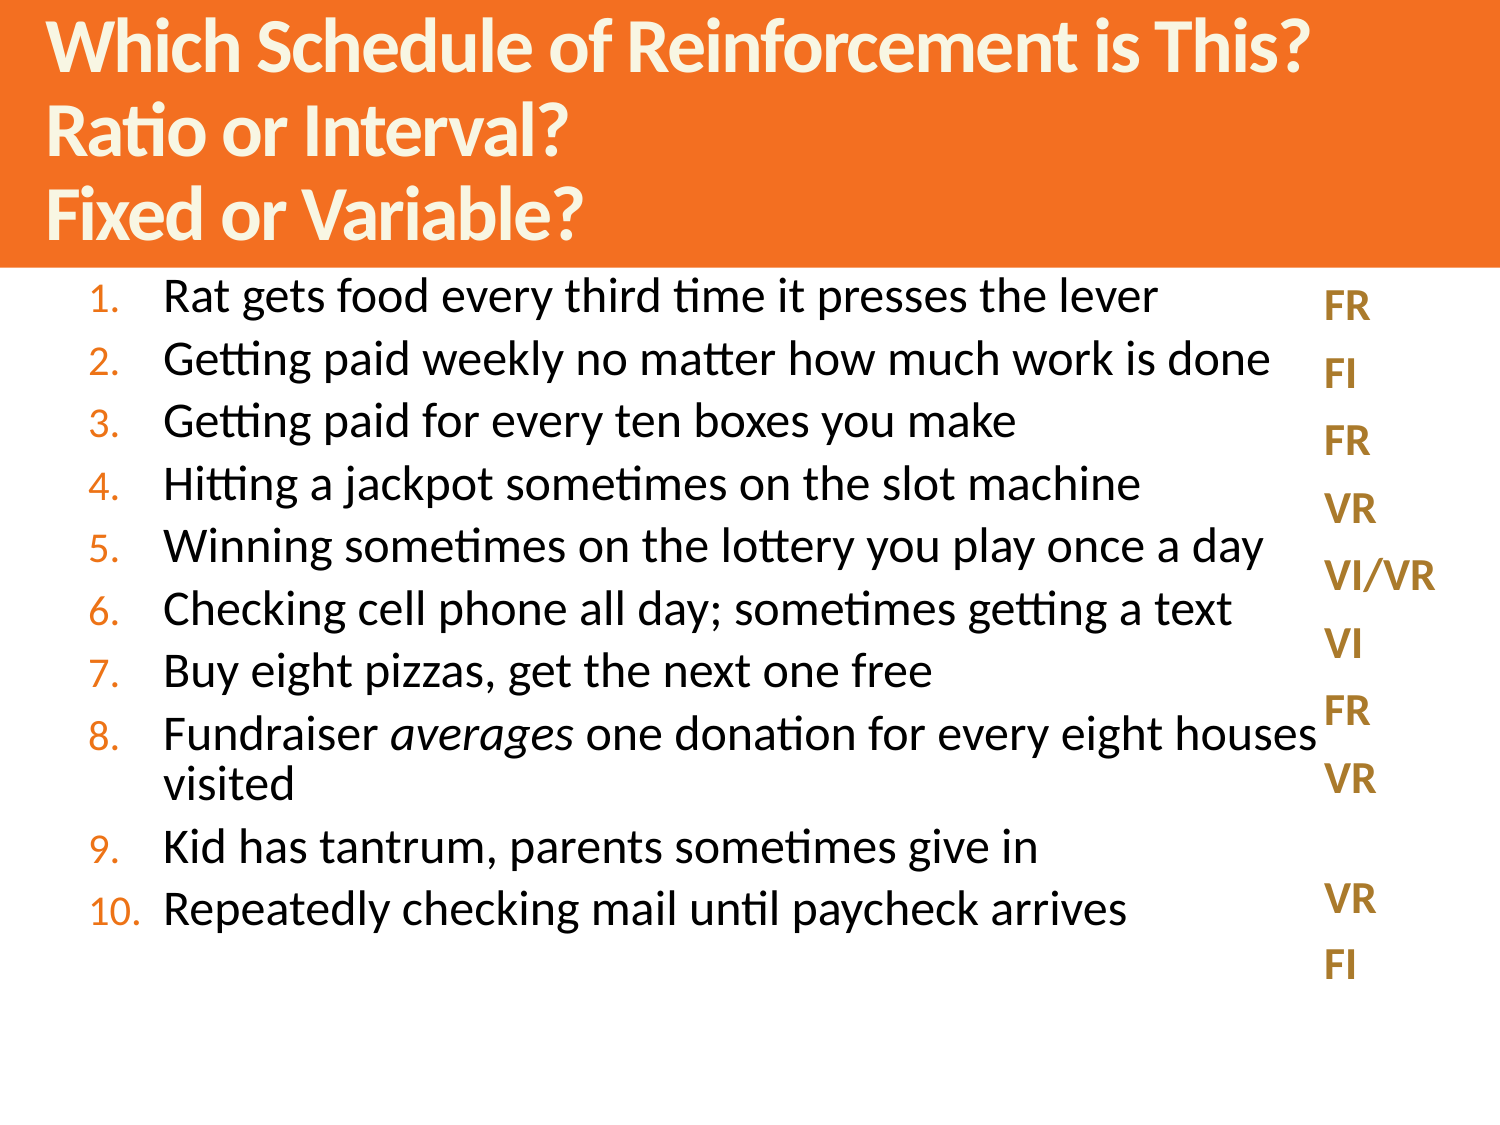

# Which Schedule of Reinforcement is This? Ratio or Interval? Fixed or Variable?
Rat gets food every third time it presses the lever
Getting paid weekly no matter how much work is done
Getting paid for every ten boxes you make
Hitting a jackpot sometimes on the slot machine
Winning sometimes on the lottery you play once a day
Checking cell phone all day; sometimes getting a text
Buy eight pizzas, get the next one free
Fundraiser averages one donation for every eight houses visited
Kid has tantrum, parents sometimes give in
Repeatedly checking mail until paycheck arrives

FR
FI
FR
VR
VI/VR
VI
FR
VR

VR
FI